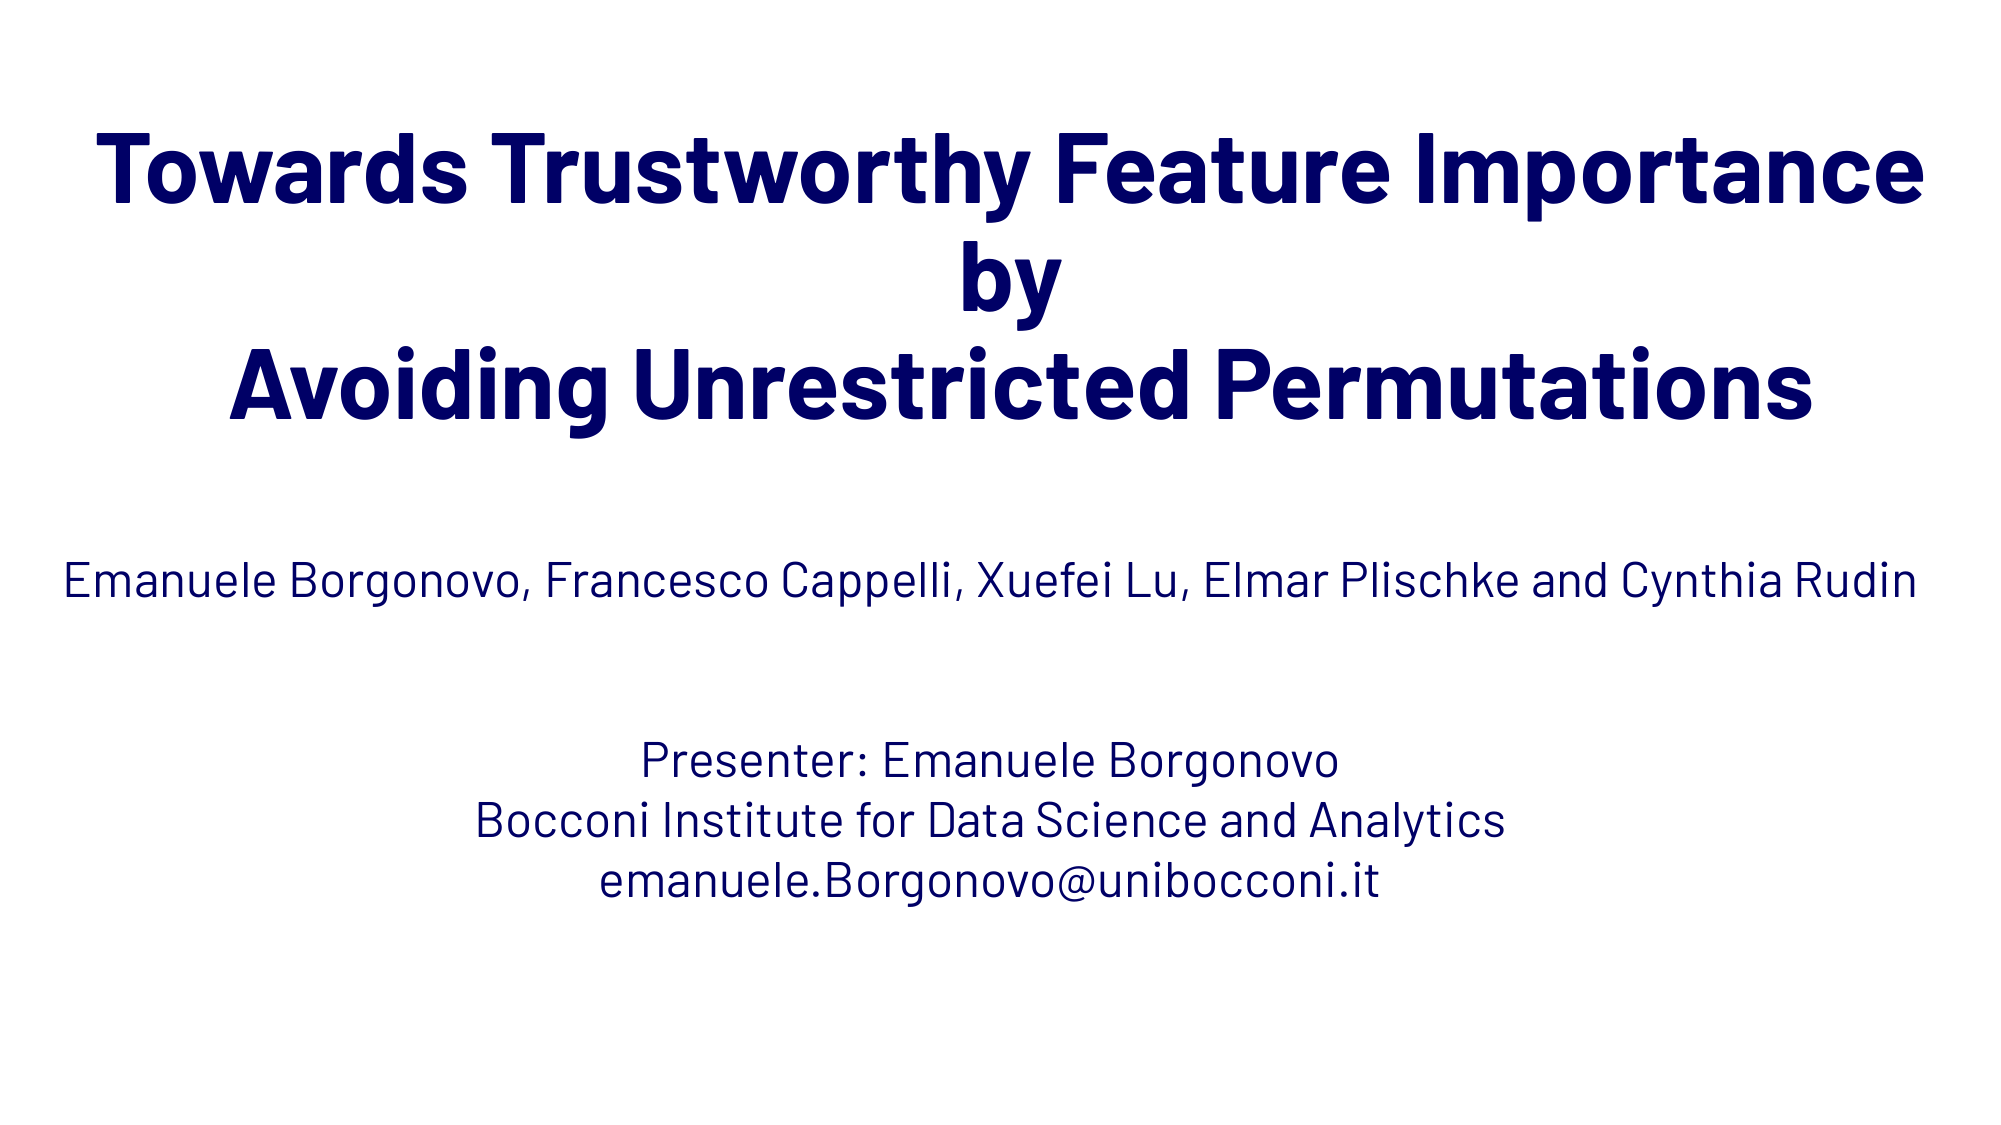

# Towards Trustworthy Feature Importance by Avoiding Unrestricted Permutations
Emanuele Borgonovo, Francesco Cappelli, Xuefei Lu, Elmar Plischke and Cynthia Rudin

Presenter: Emanuele Borgonovo
Bocconi Institute for Data Science and Analytics
emanuele.Borgonovo@unibocconi.it